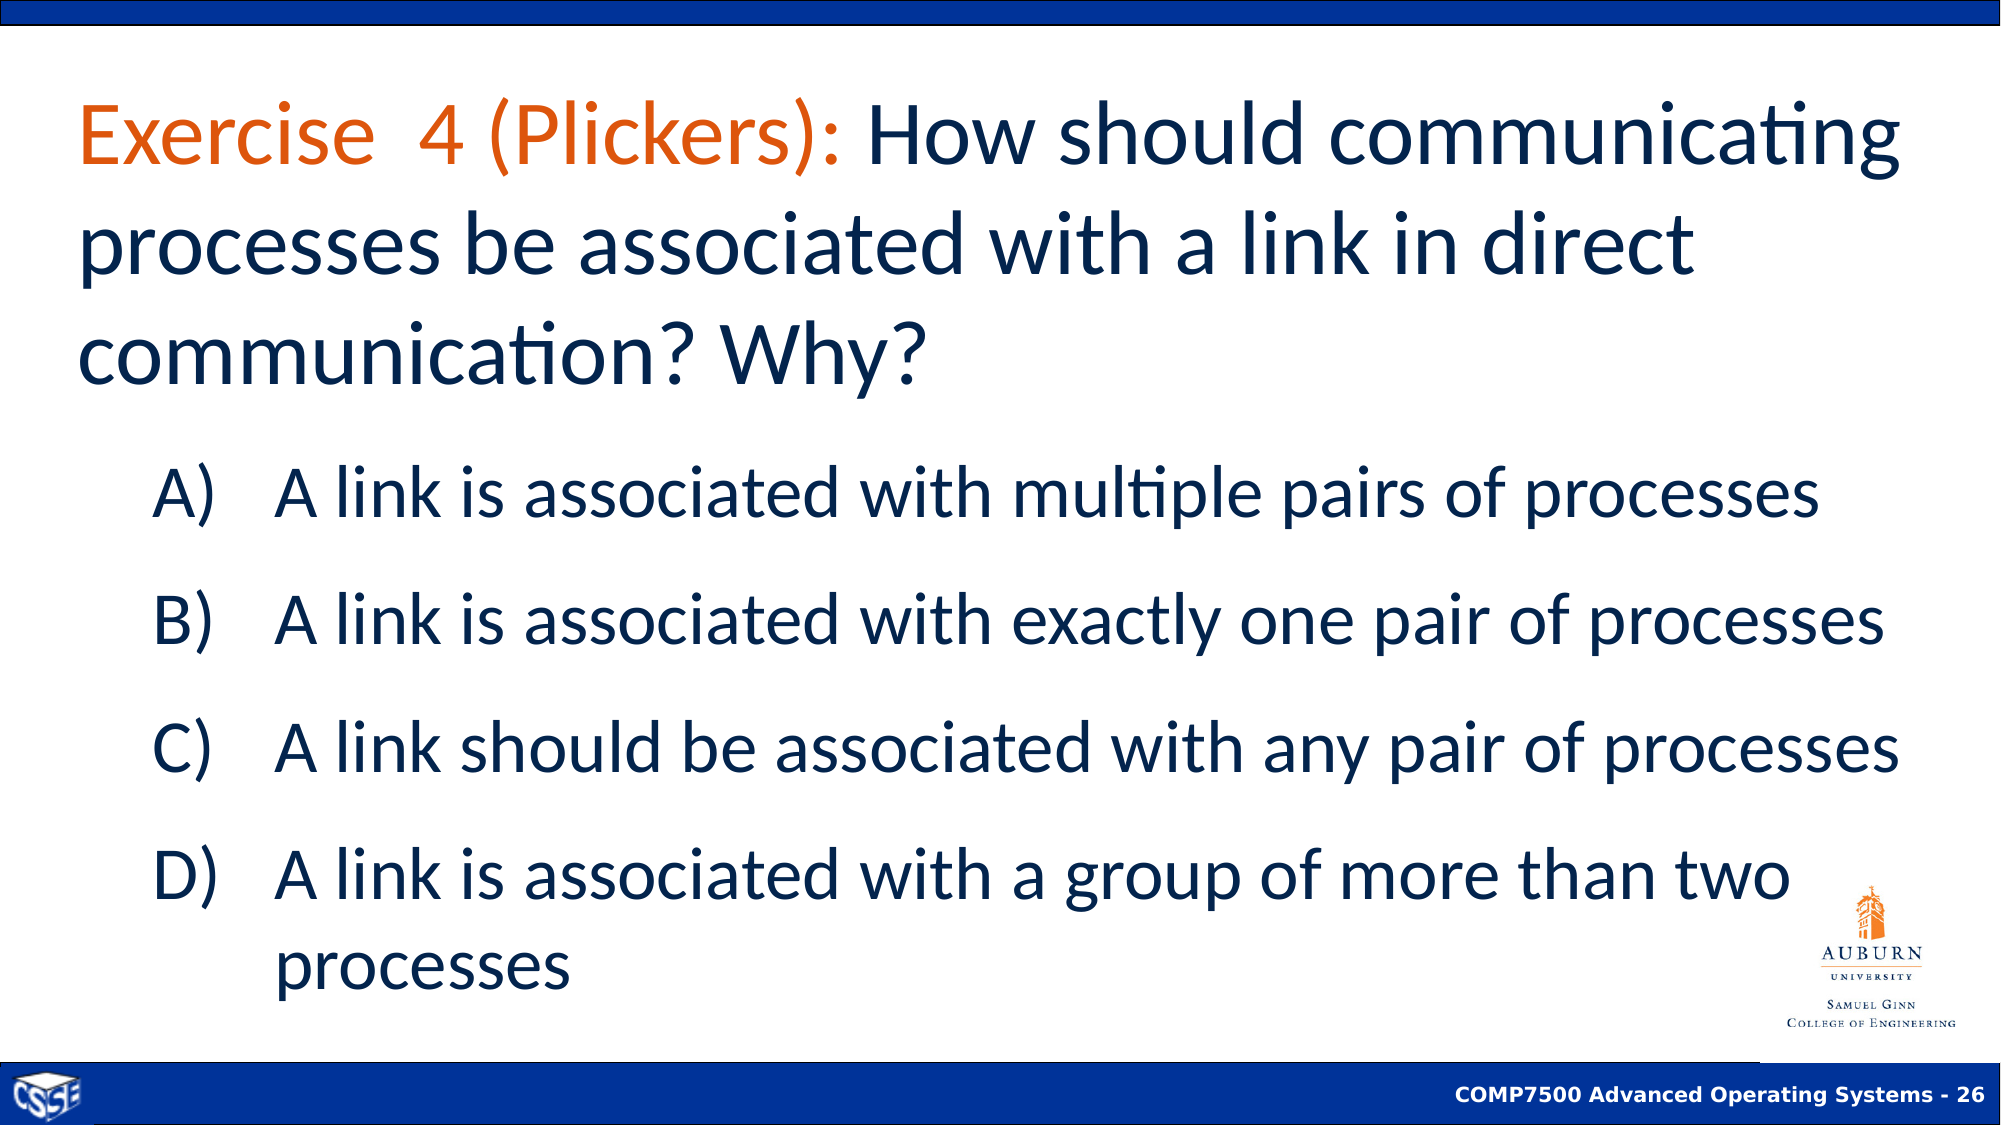

# Exercise  4 (Plickers): How should communicating processes be associated with a link in direct communication? Why?
A link is associated with multiple pairs of processes
A link is associated with exactly one pair of processes
A link should be associated with any pair of processes
A link is associated with a group of more than two processes